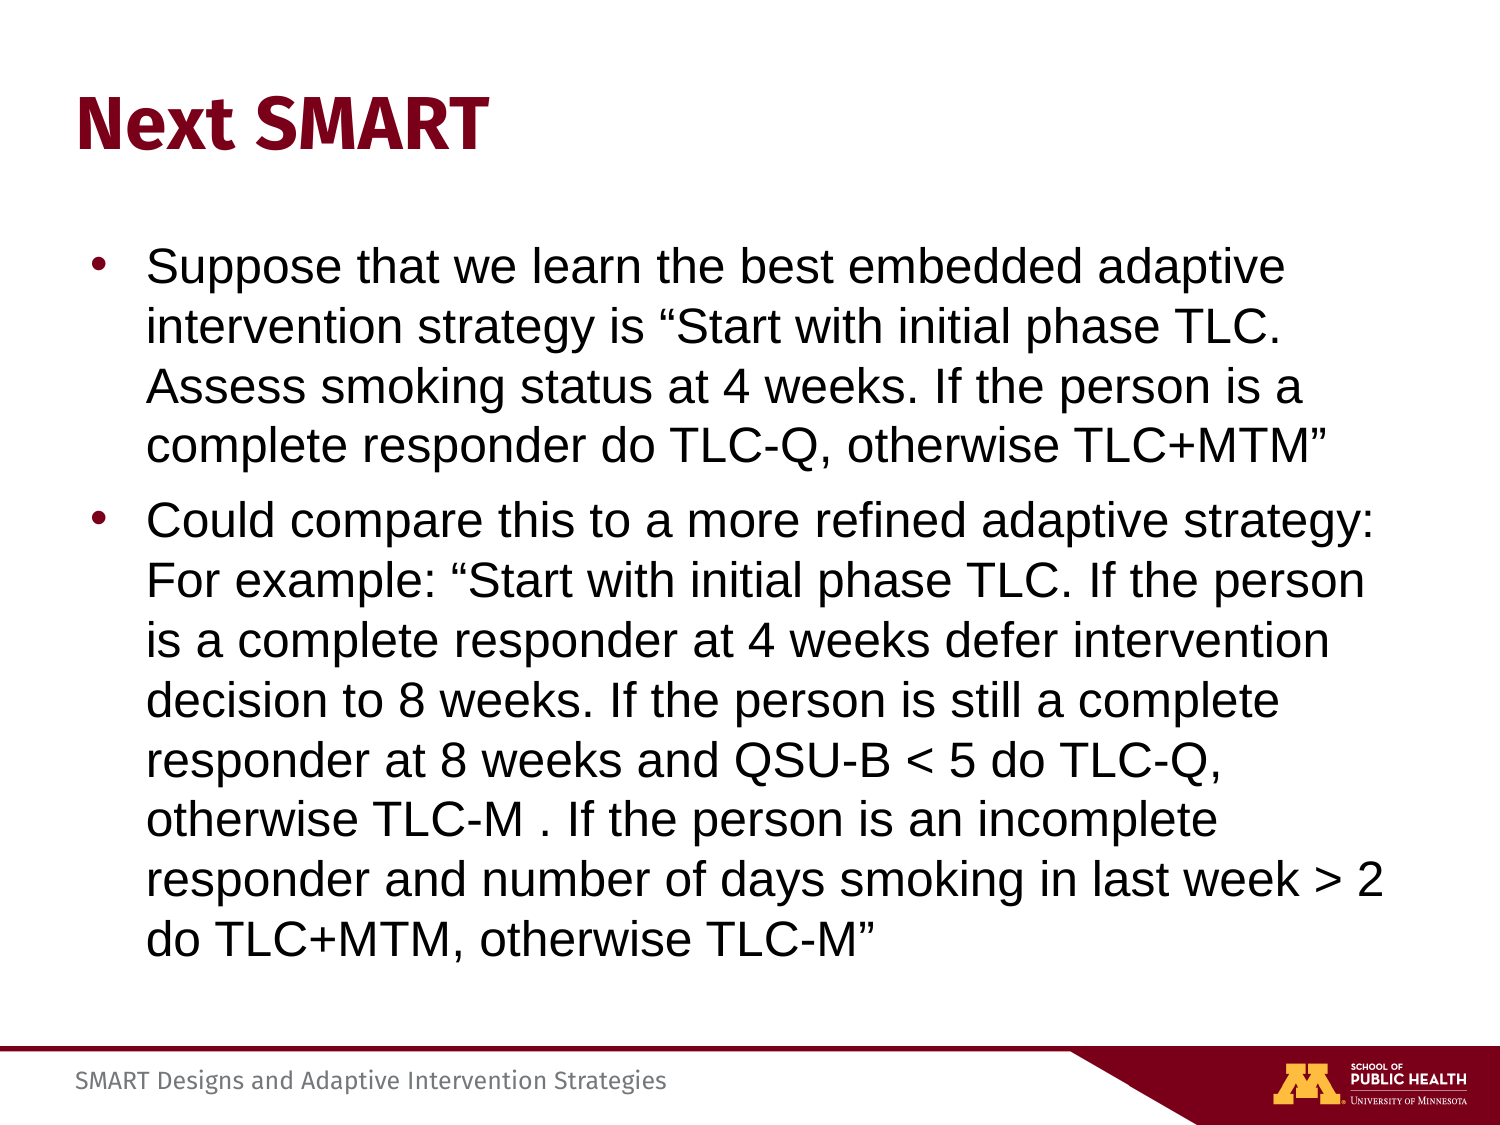

# Next SMART
Suppose that we learn the best embedded adaptive intervention strategy is “Start with initial phase TLC. Assess smoking status at 4 weeks. If the person is a complete responder do TLC-Q, otherwise TLC+MTM”
Could compare this to a more refined adaptive strategy: For example: “Start with initial phase TLC. If the person is a complete responder at 4 weeks defer intervention decision to 8 weeks. If the person is still a complete responder at 8 weeks and QSU-B < 5 do TLC-Q, otherwise TLC-M . If the person is an incomplete responder and number of days smoking in last week > 2 do TLC+MTM, otherwise TLC-M”

SMART Designs and Adaptive Intervention Strategies